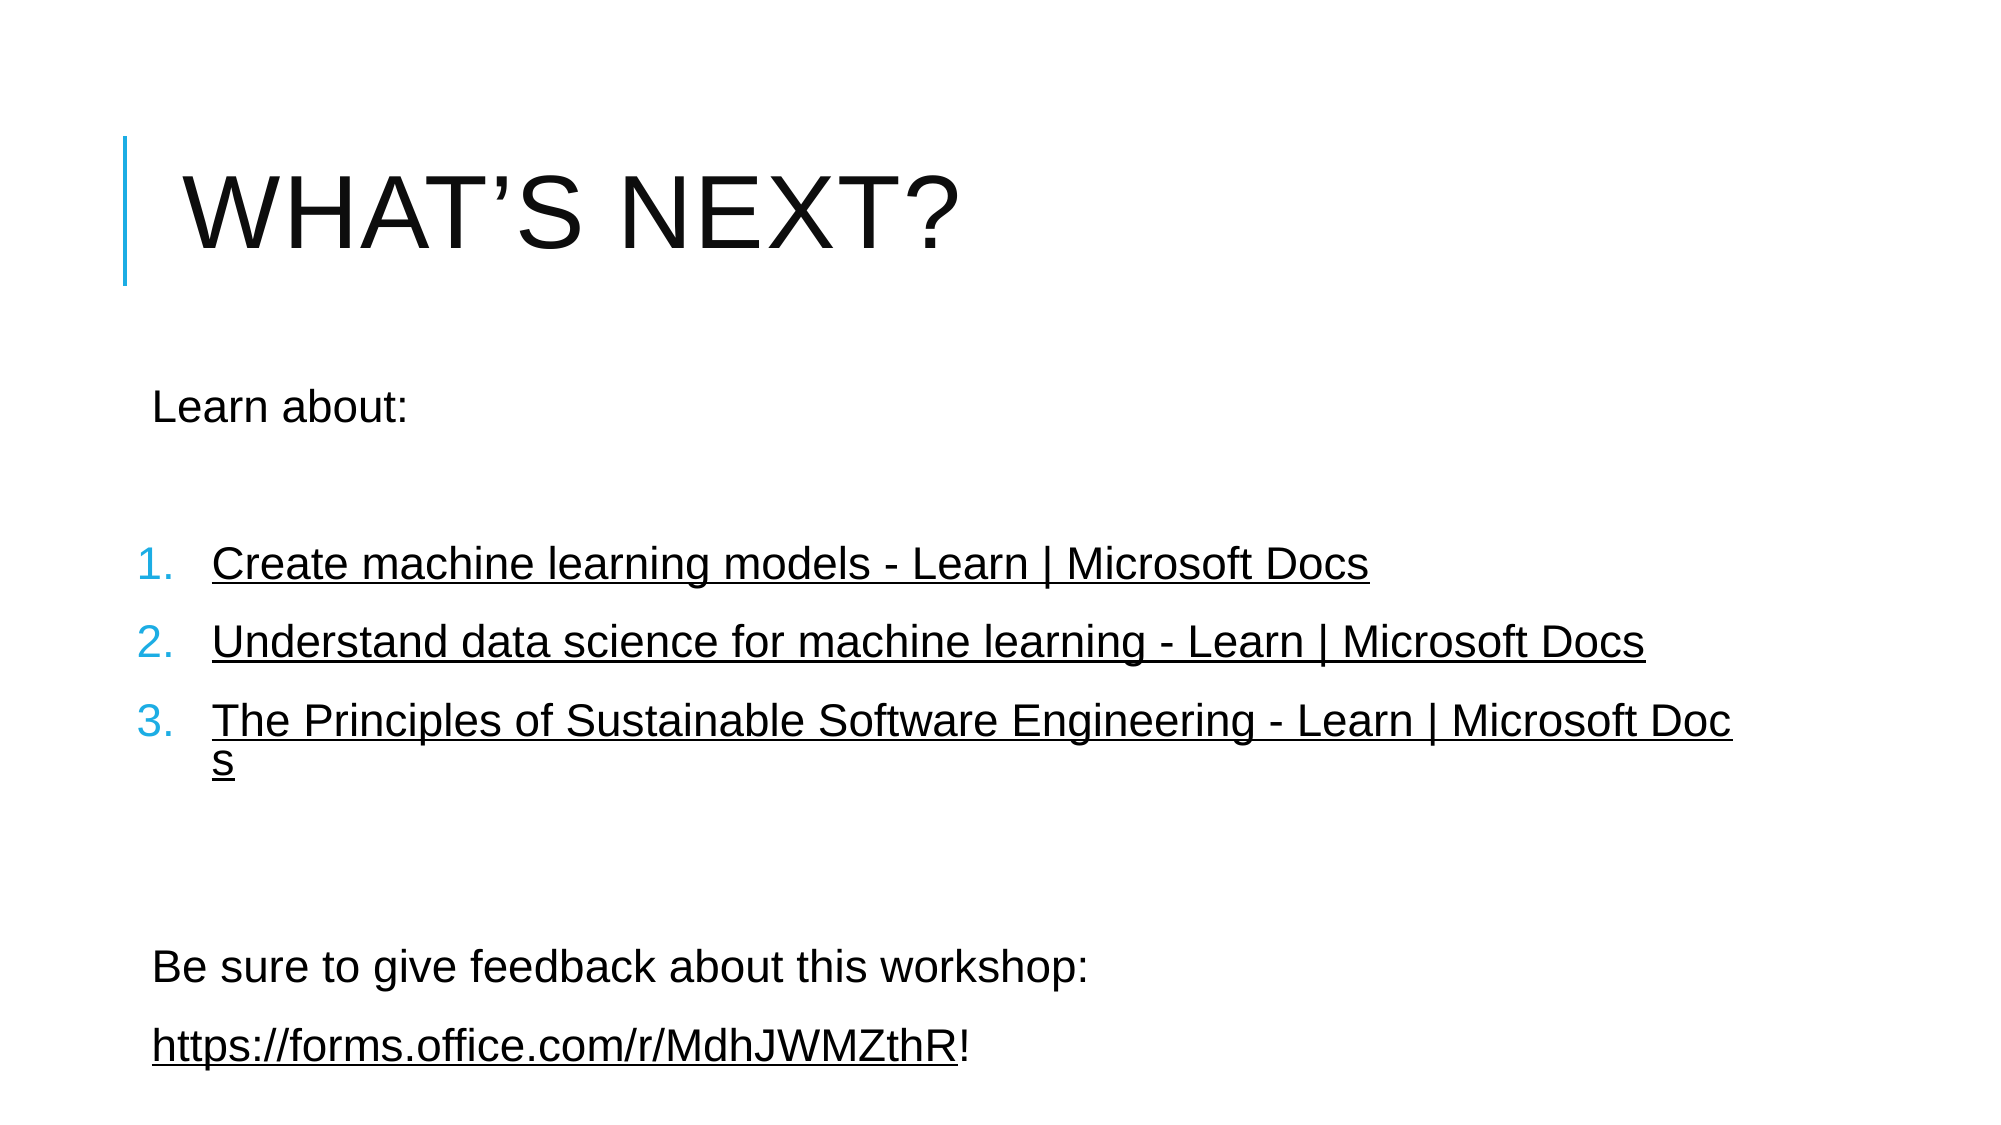

# What’s next?
Learn about:

Create machine learning models - Learn | Microsoft Docs
Understand data science for machine learning - Learn | Microsoft Docs
The Principles of Sustainable Software Engineering - Learn | Microsoft Docs

Be sure to give feedback about this workshop:
https://forms.office.com/r/MdhJWMZthR!